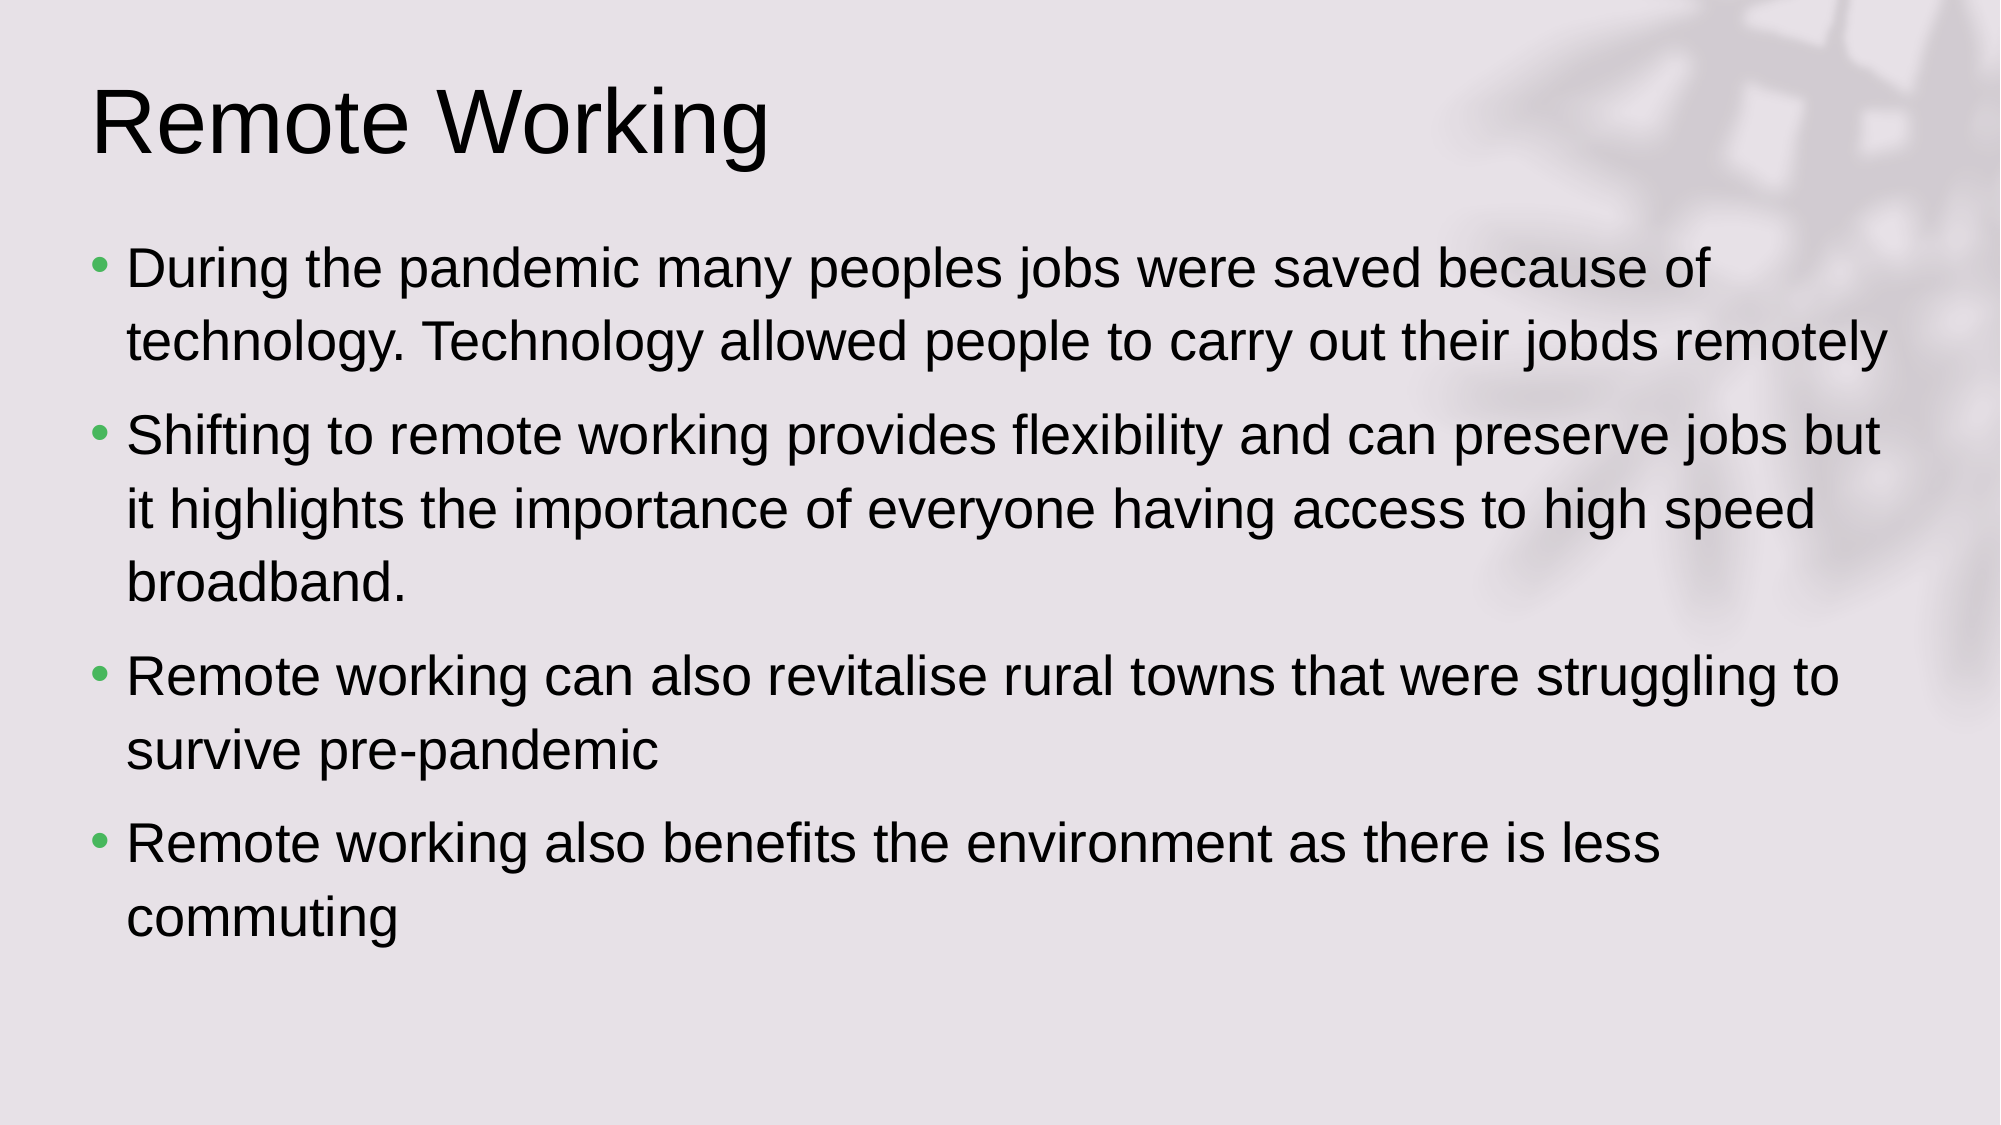

# Remote Working
During the pandemic many peoples jobs were saved because of technology. Technology allowed people to carry out their jobds remotely
Shifting to remote working provides flexibility and can preserve jobs but it highlights the importance of everyone having access to high speed broadband.
Remote working can also revitalise rural towns that were struggling to survive pre-pandemic
Remote working also benefits the environment as there is less commuting